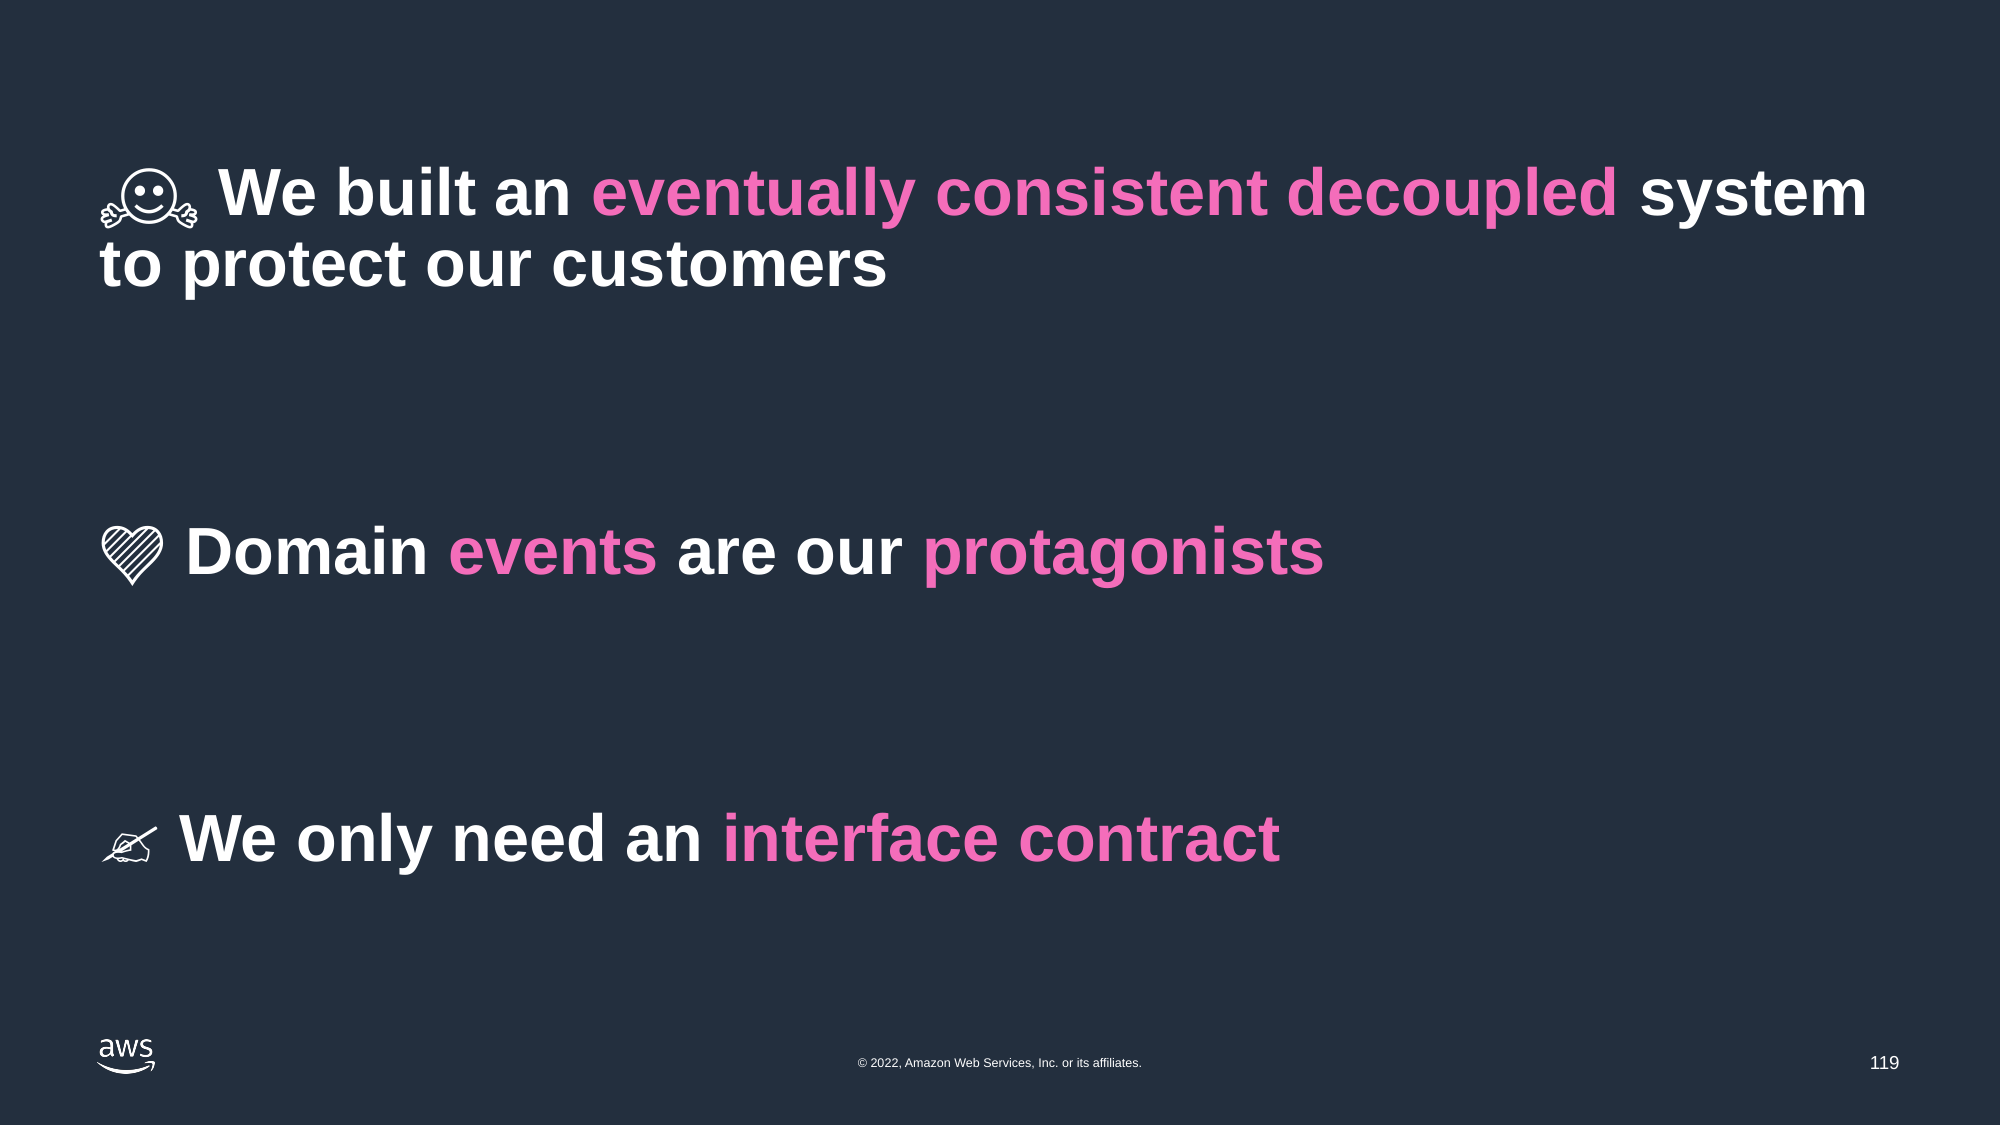

# 🤗 We built an eventually consistent decoupled system to protect our customers
💜 Domain events are our protagonists
✍️ We only need an interface contract
119